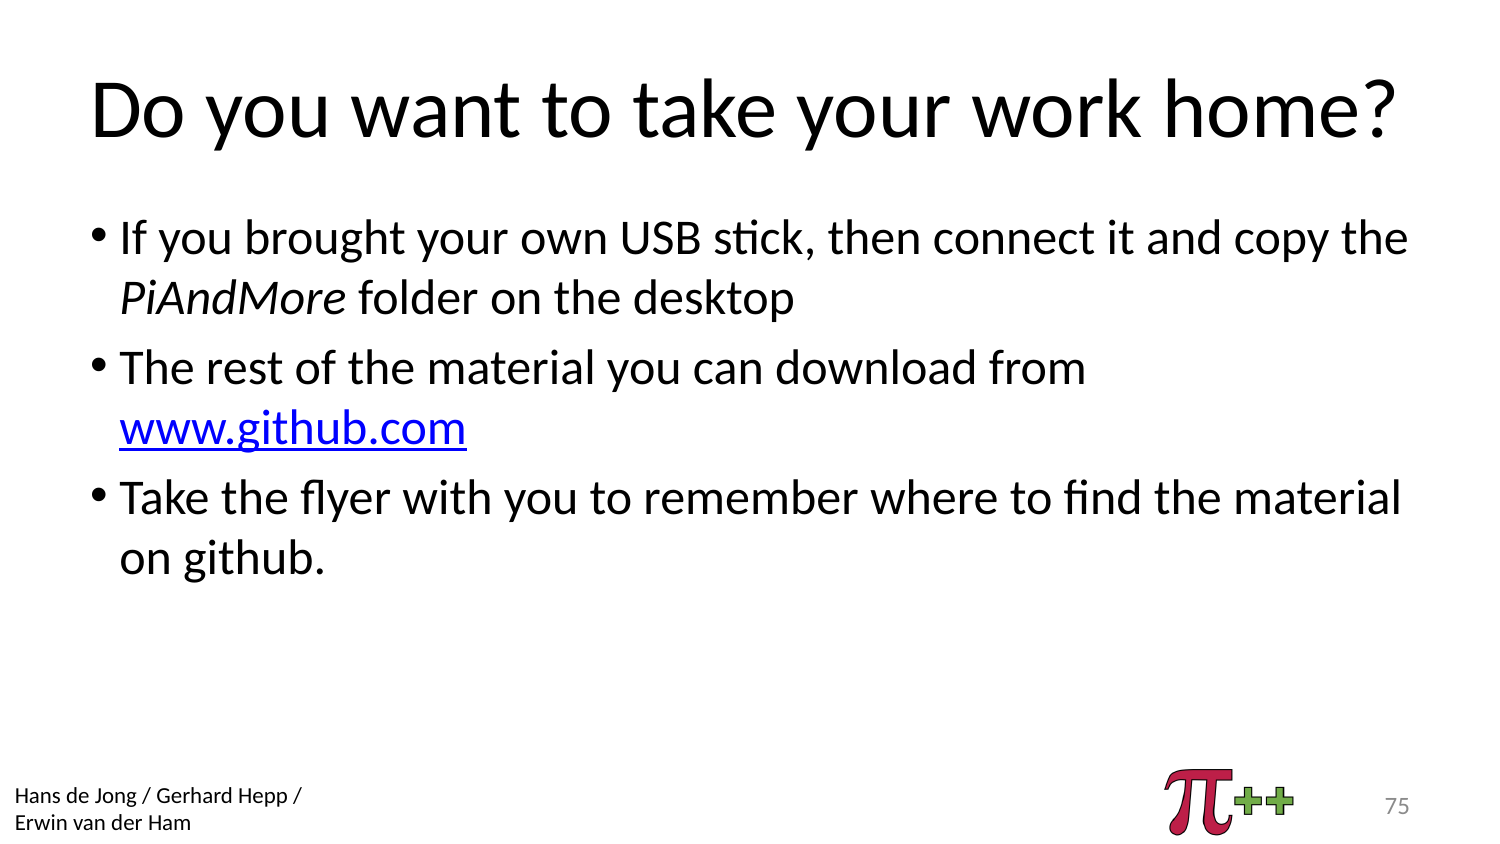

# Do you want to take your work home?
If you brought your own USB stick, then connect it and copy the PiAndMore folder on the desktop
The rest of the material you can download from www.github.com
Take the flyer with you to remember where to find the material on github.
75